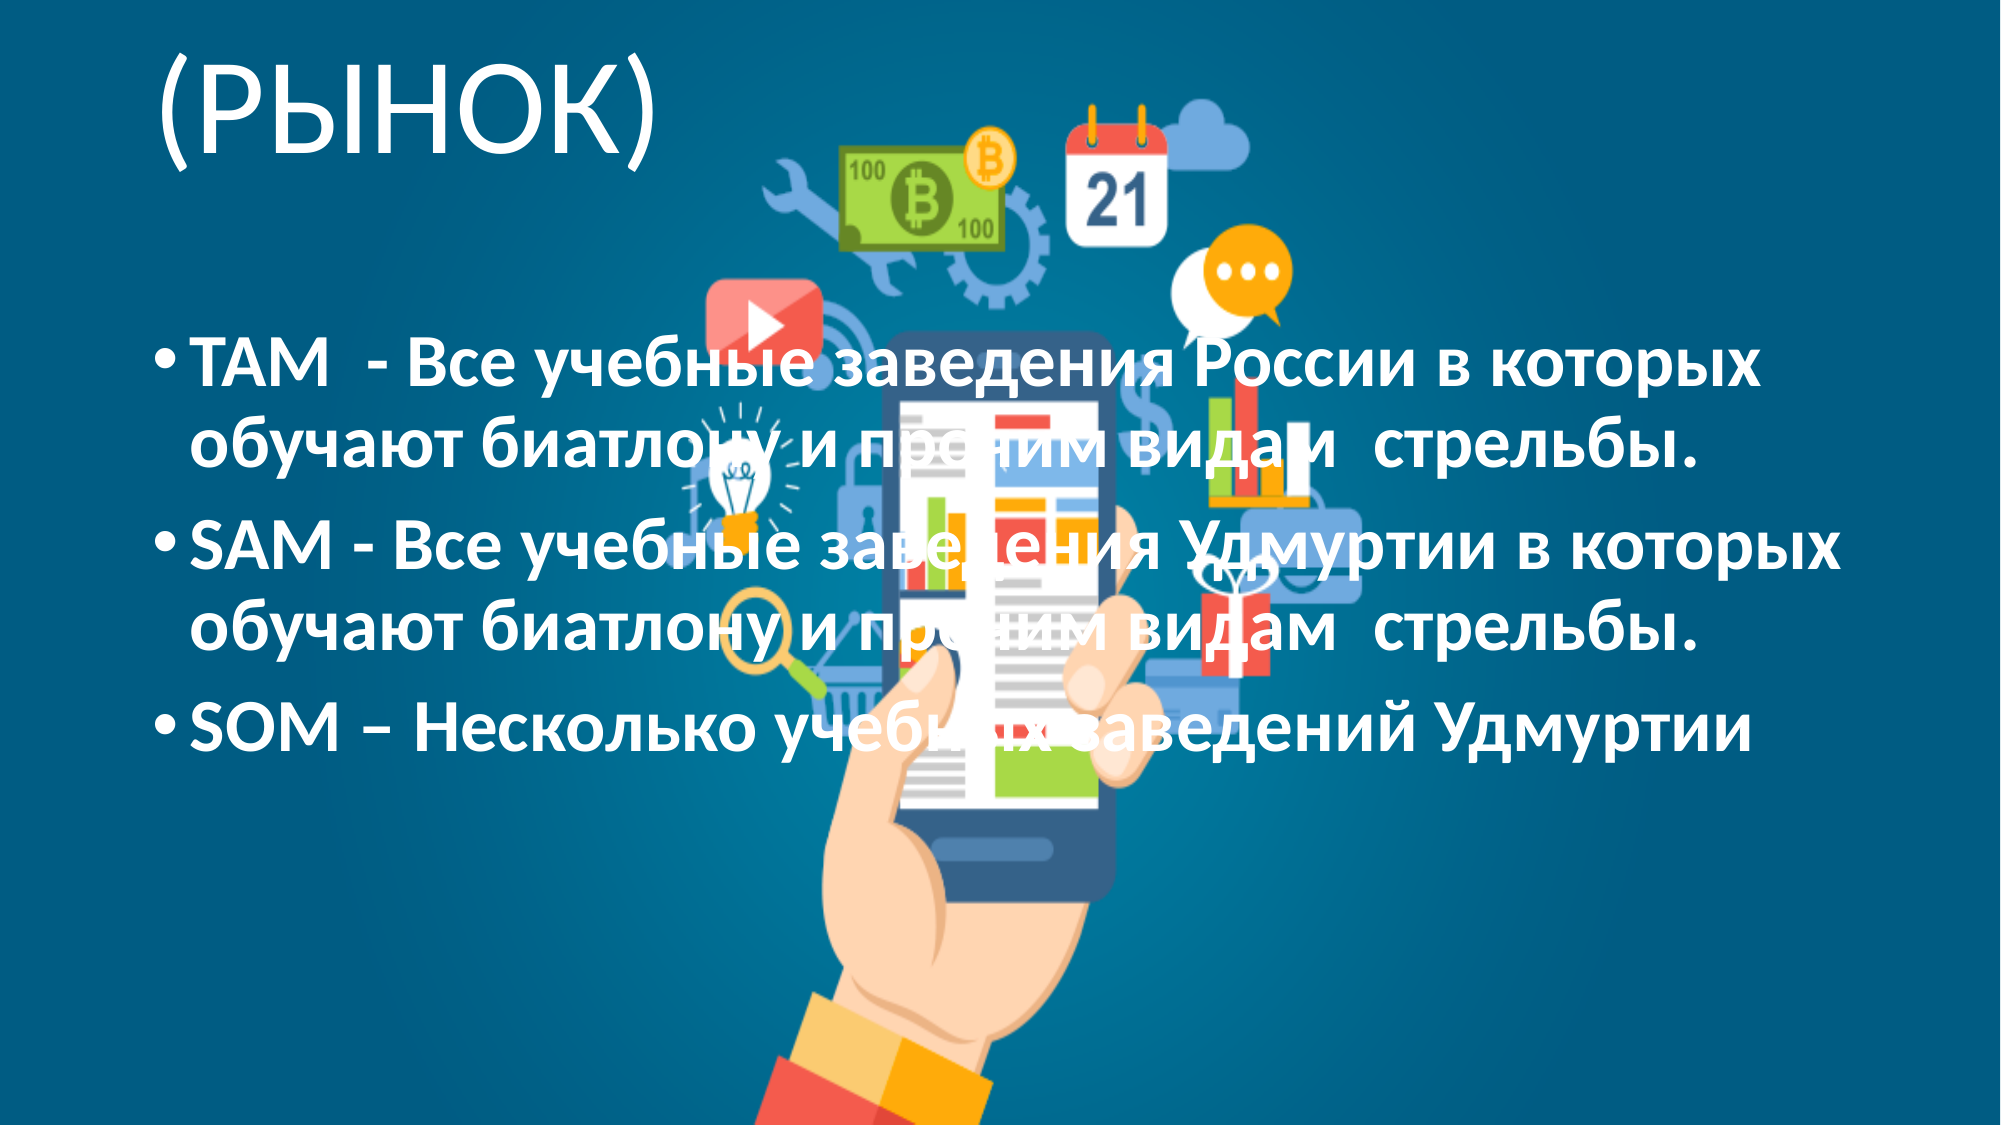

# (РЫНОК)
TAM  - Все учебные заведения России в которых обучают биатлону и прочим видам  стрельбы.
SAM - Все учебные заведения Удмуртии в которых обучают биатлону и прочим видам  стрельбы.
SOM – Несколько учебных заведений Удмуртии